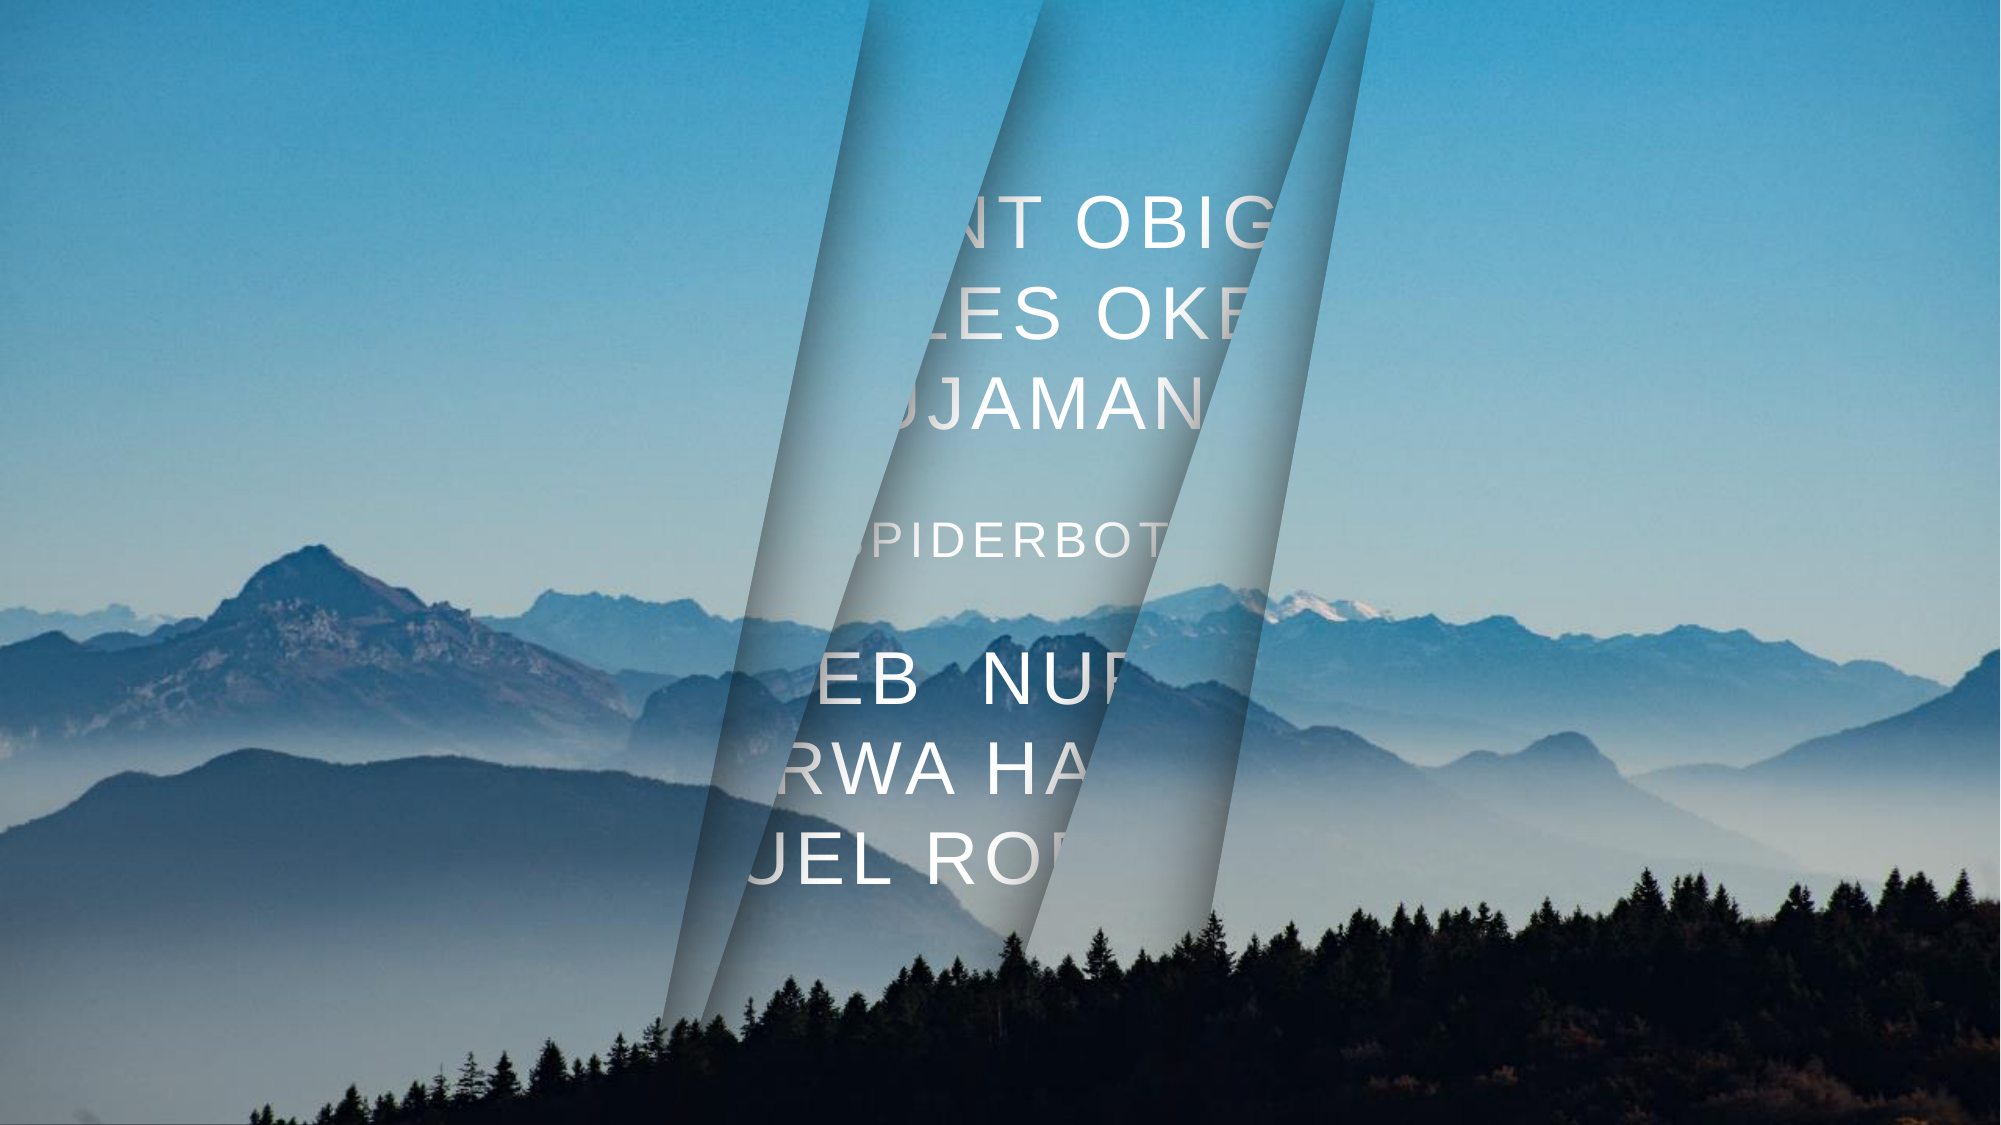

VINCENT OBIGWE
  CHARLES OKERE
  ASADUJAMAN NUR

SPIDERBOT

ABEEB  NURENI
MARWA HASSAN
MIGUEL RODRIGUEZ